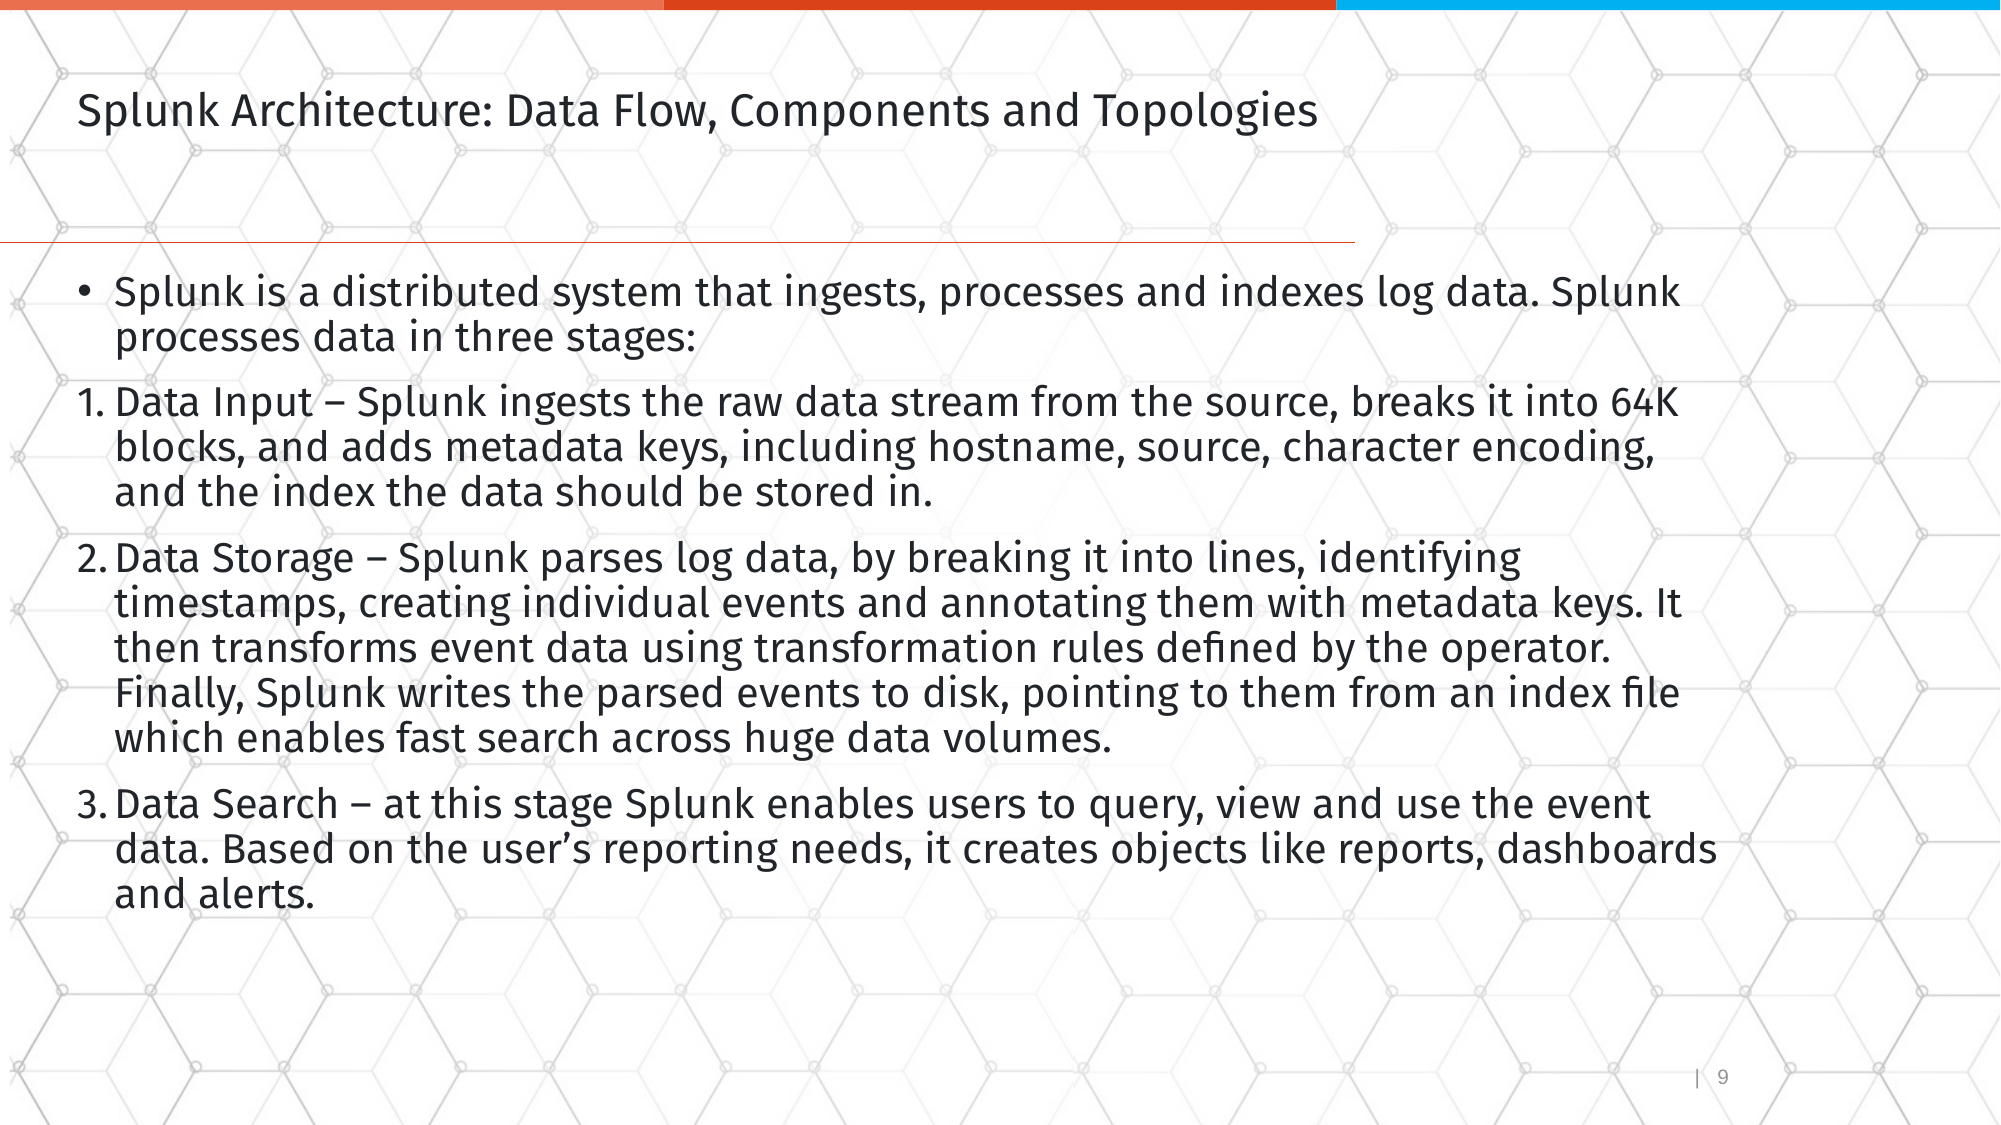

# Splunk Architecture: Data Flow, Components and Topologies
Splunk is a distributed system that ingests, processes and indexes log data. Splunk processes data in three stages:
Data Input – Splunk ingests the raw data stream from the source, breaks it into 64K blocks, and adds metadata keys, including hostname, source, character encoding, and the index the data should be stored in.
Data Storage – Splunk parses log data, by breaking it into lines, identifying timestamps, creating individual events and annotating them with metadata keys. It then transforms event data using transformation rules defined by the operator. Finally, Splunk writes the parsed events to disk, pointing to them from an index file which enables fast search across huge data volumes.
Data Search – at this stage Splunk enables users to query, view and use the event data. Based on the user’s reporting needs, it creates objects like reports, dashboards and alerts.

|   9